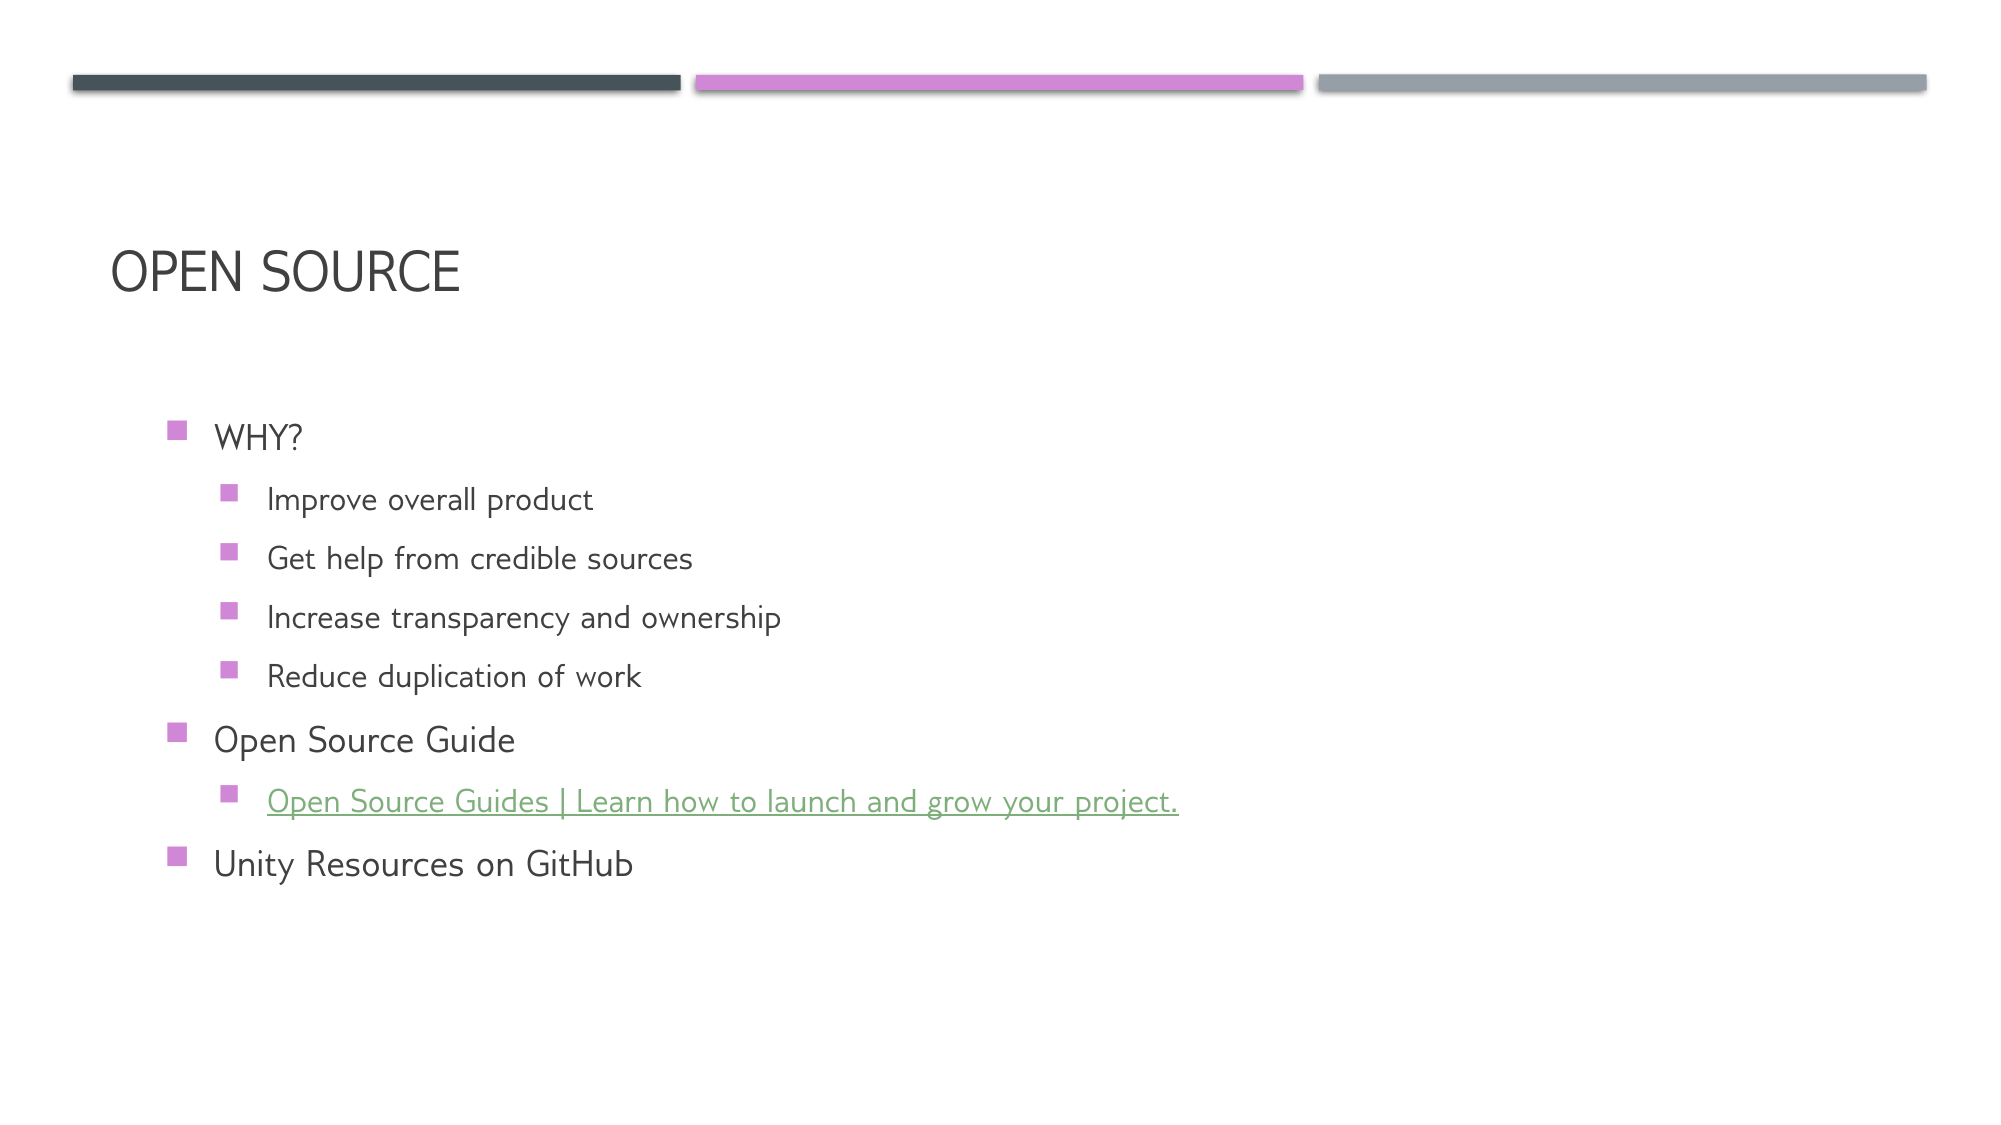

# Open Source
WHY?
Improve overall product
Get help from credible sources
Increase transparency and ownership
Reduce duplication of work
Open Source Guide
Open Source Guides | Learn how to launch and grow your project.
Unity Resources on GitHub